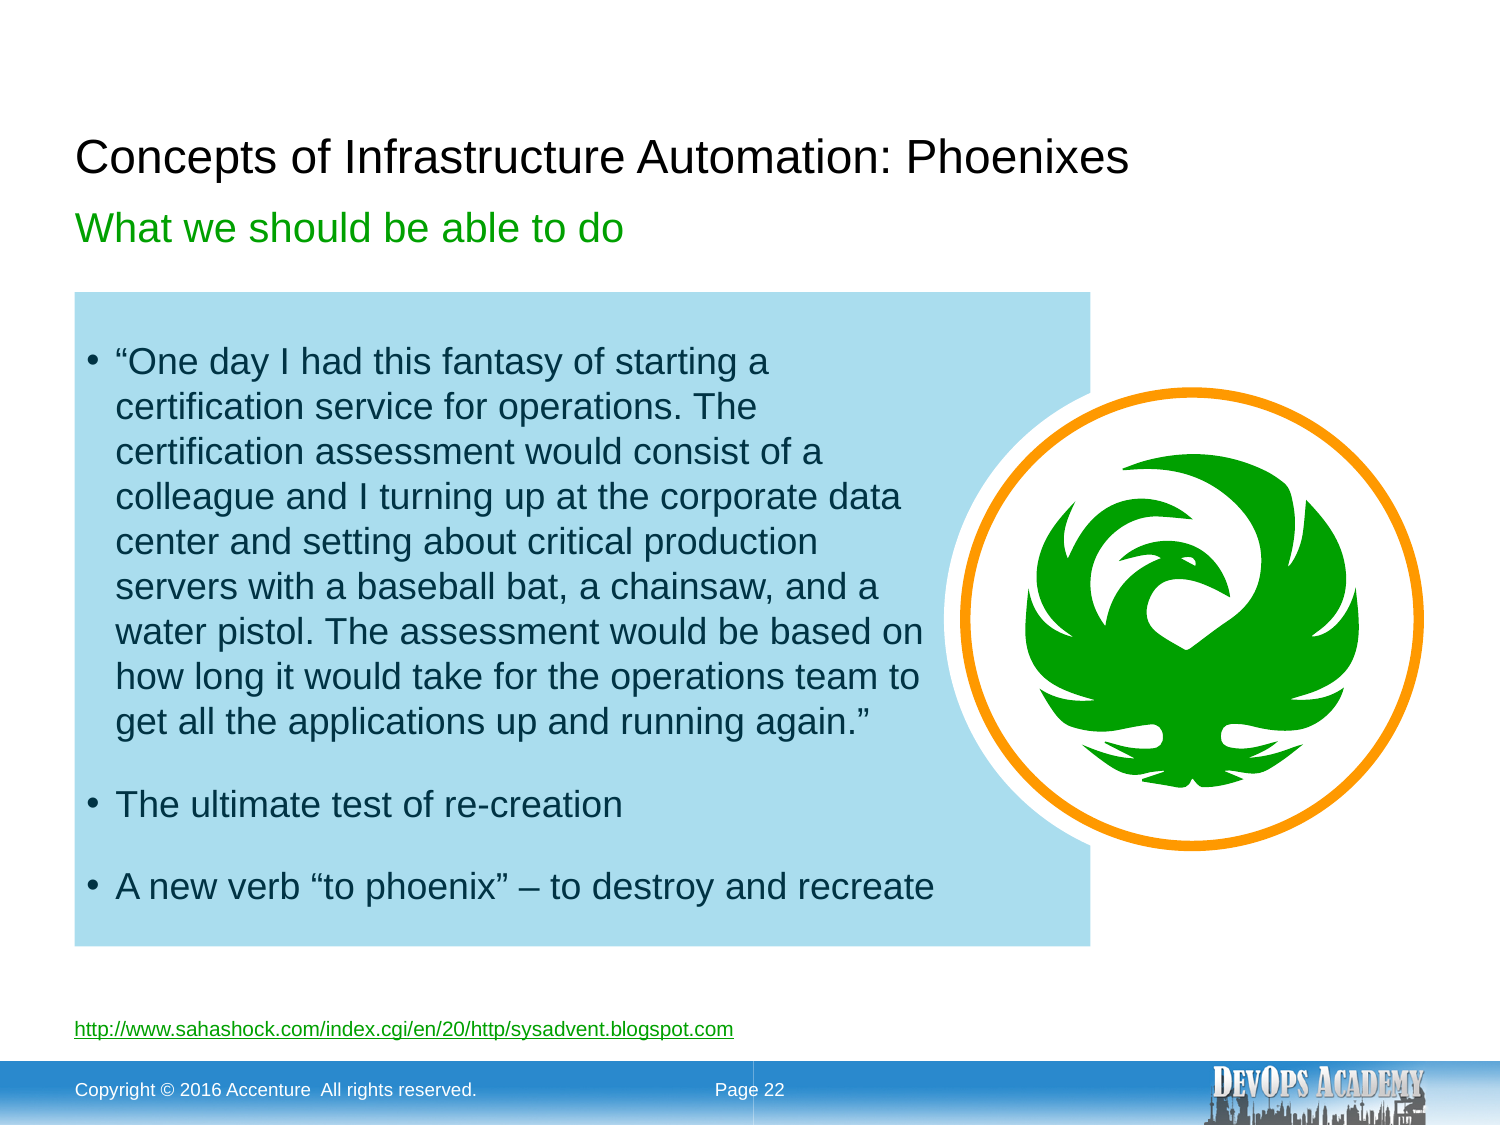

# Concepts of Infrastructure Automation: Phoenixes
What we should be able to do
“One day I had this fantasy of starting a certification service for operations. The certification assessment would consist of a colleague and I turning up at the corporate data center and setting about critical production servers with a baseball bat, a chainsaw, and a water pistol. The assessment would be based on how long it would take for the operations team to get all the applications up and running again.”
The ultimate test of re-creation
A new verb “to phoenix” – to destroy and recreate

http://www.sahashock.com/index.cgi/en/20/http/sysadvent.blogspot.com
Copyright © 2016 Accenture  All rights reserved.
Page 22